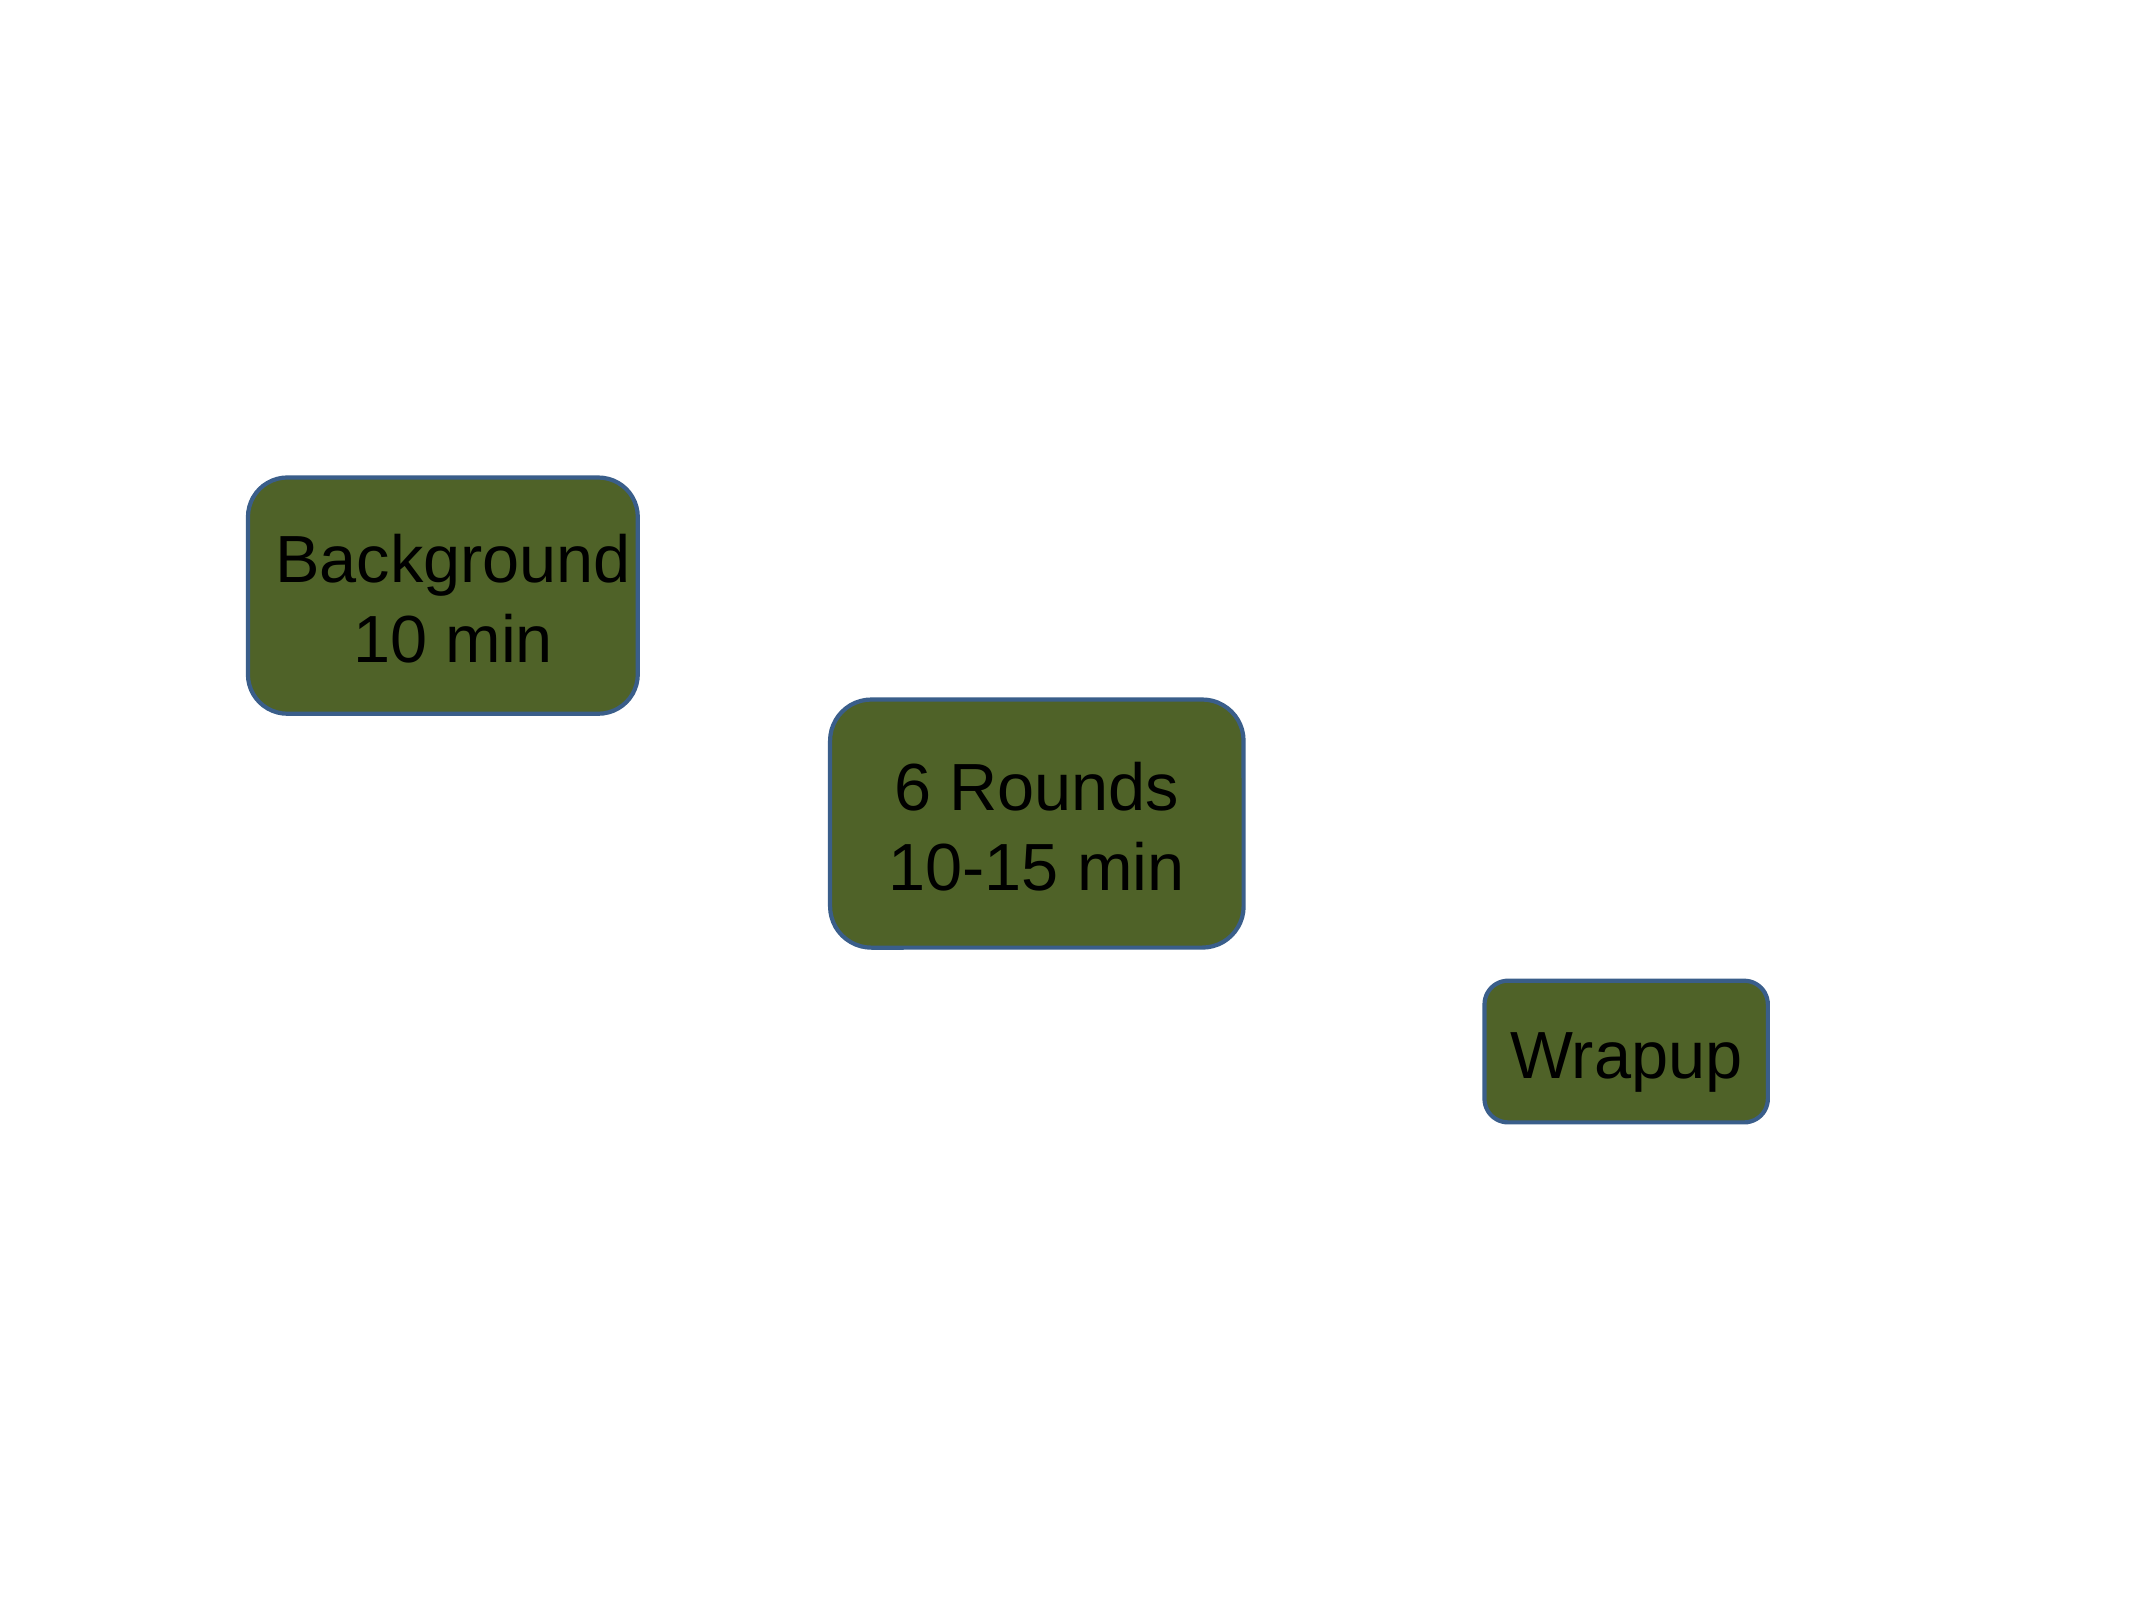

#

Background
10 min

6 Rounds
10-15 min

Wrapup